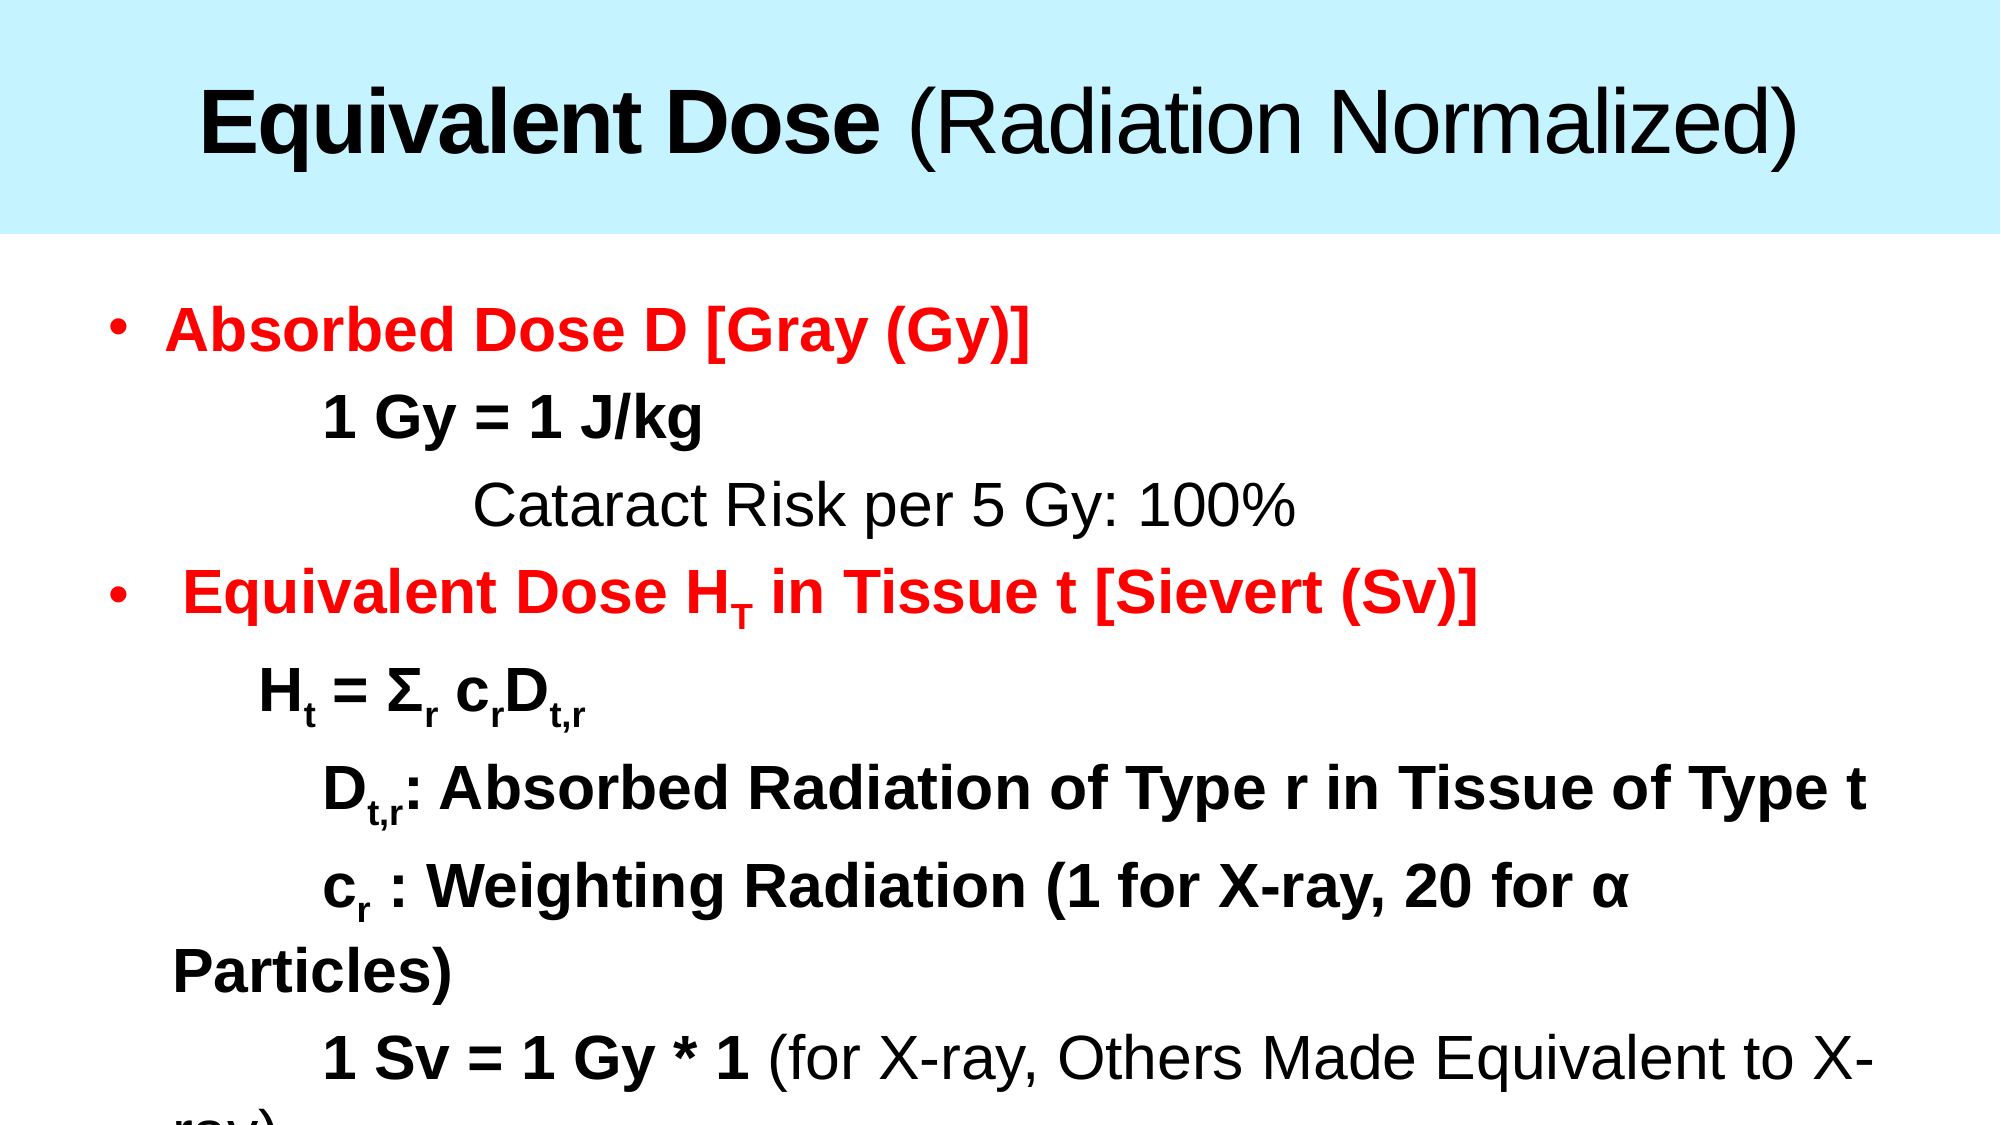

# Equivalent Dose (Radiation Normalized)
Absorbed Dose D [Gray (Gy)]
	1 Gy = 1 J/kg
		Cataract Risk per 5 Gy: 100%
 Equivalent Dose HT in Tissue t [Sievert (Sv)]
	Ht = Σr crDt,r
	Dt,r: Absorbed Radiation of Type r in Tissue of Type t
	cr : Weighting Radiation (1 for X-ray, 20 for α Particles)
	1 Sv = 1 Gy * 1 (for X-ray, Others Made Equivalent to X-ray)
		Lung Cancer Risk per Sv: 1.14%